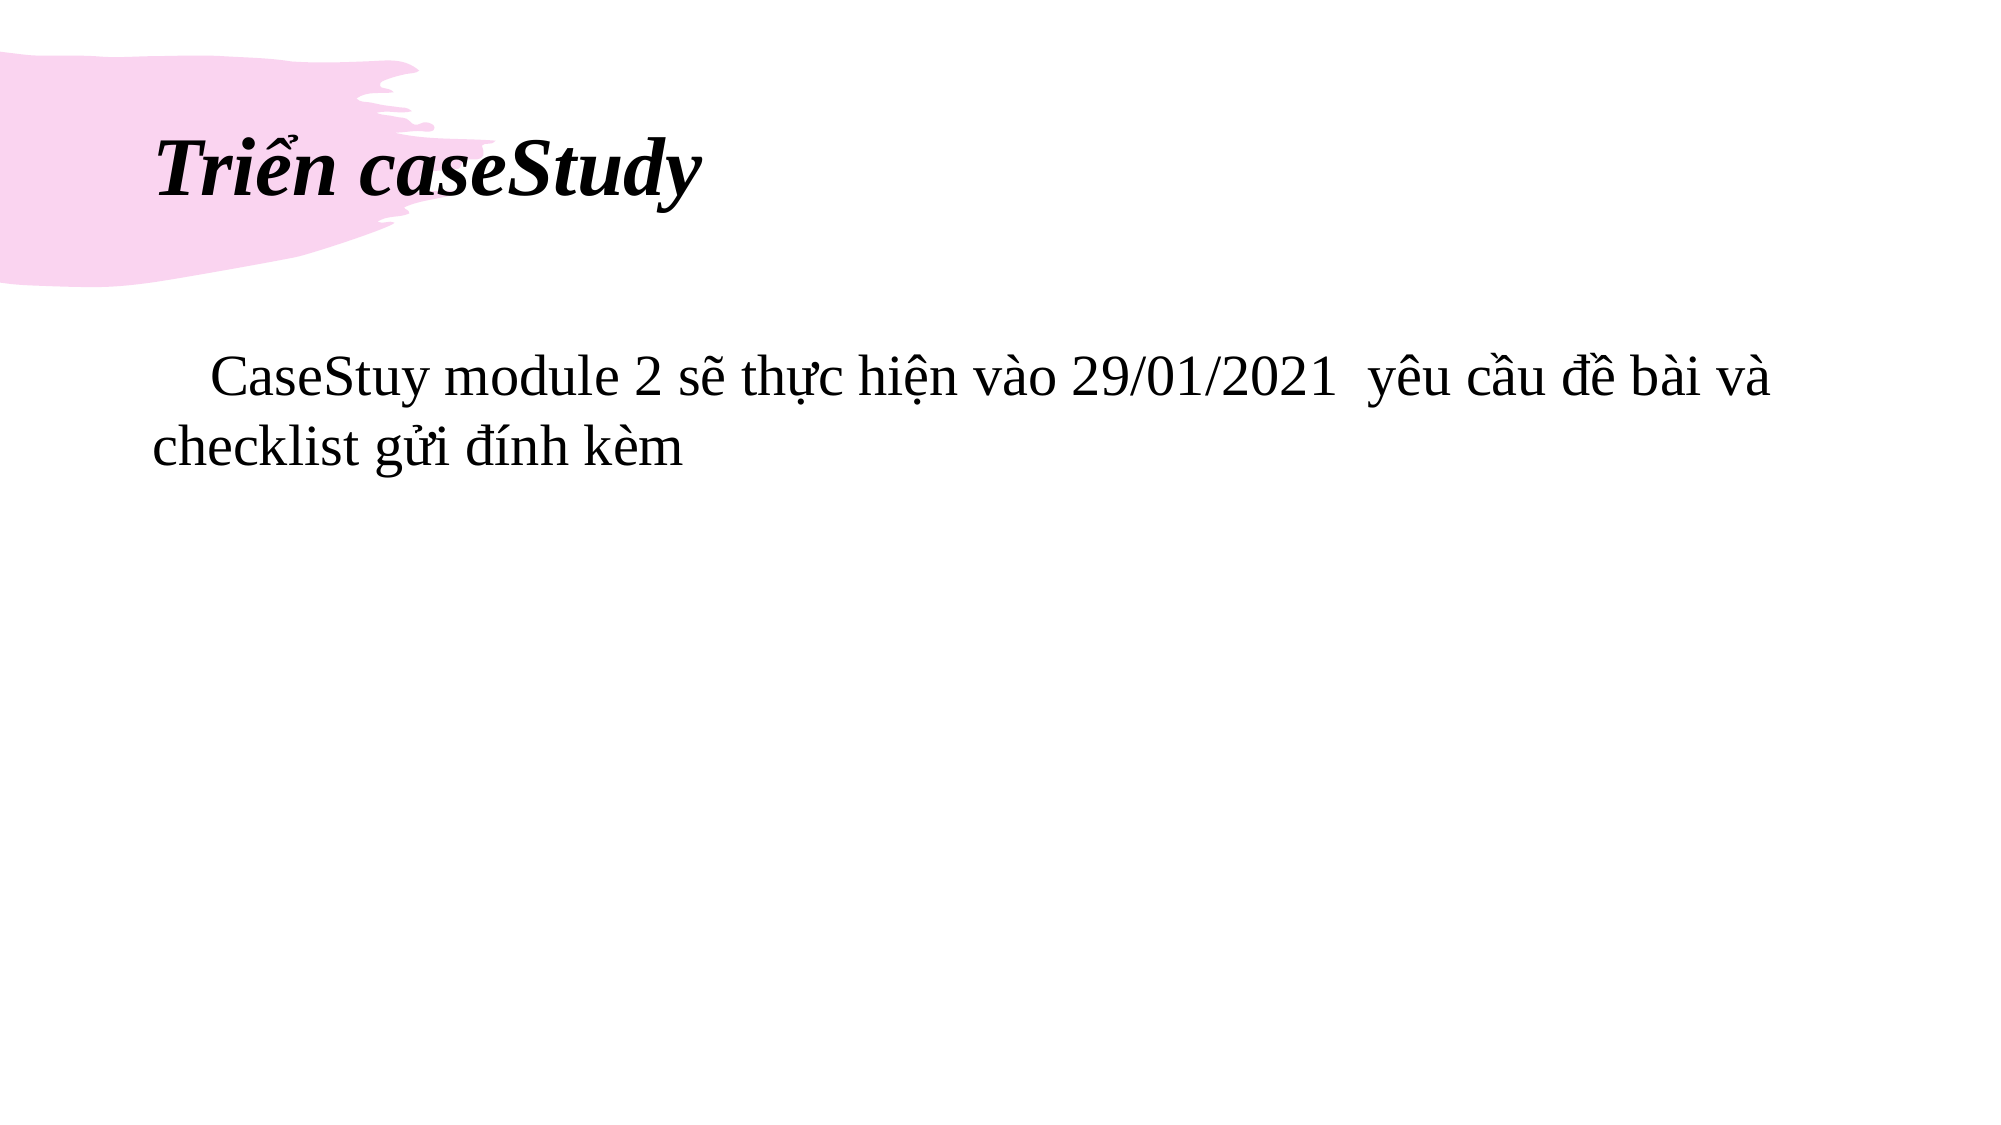

# Triển caseStudy
    CaseStuy module 2 sẽ thực hiện vào 29/01/2021  yêu cầu đề bài và checklist gửi đính kèm